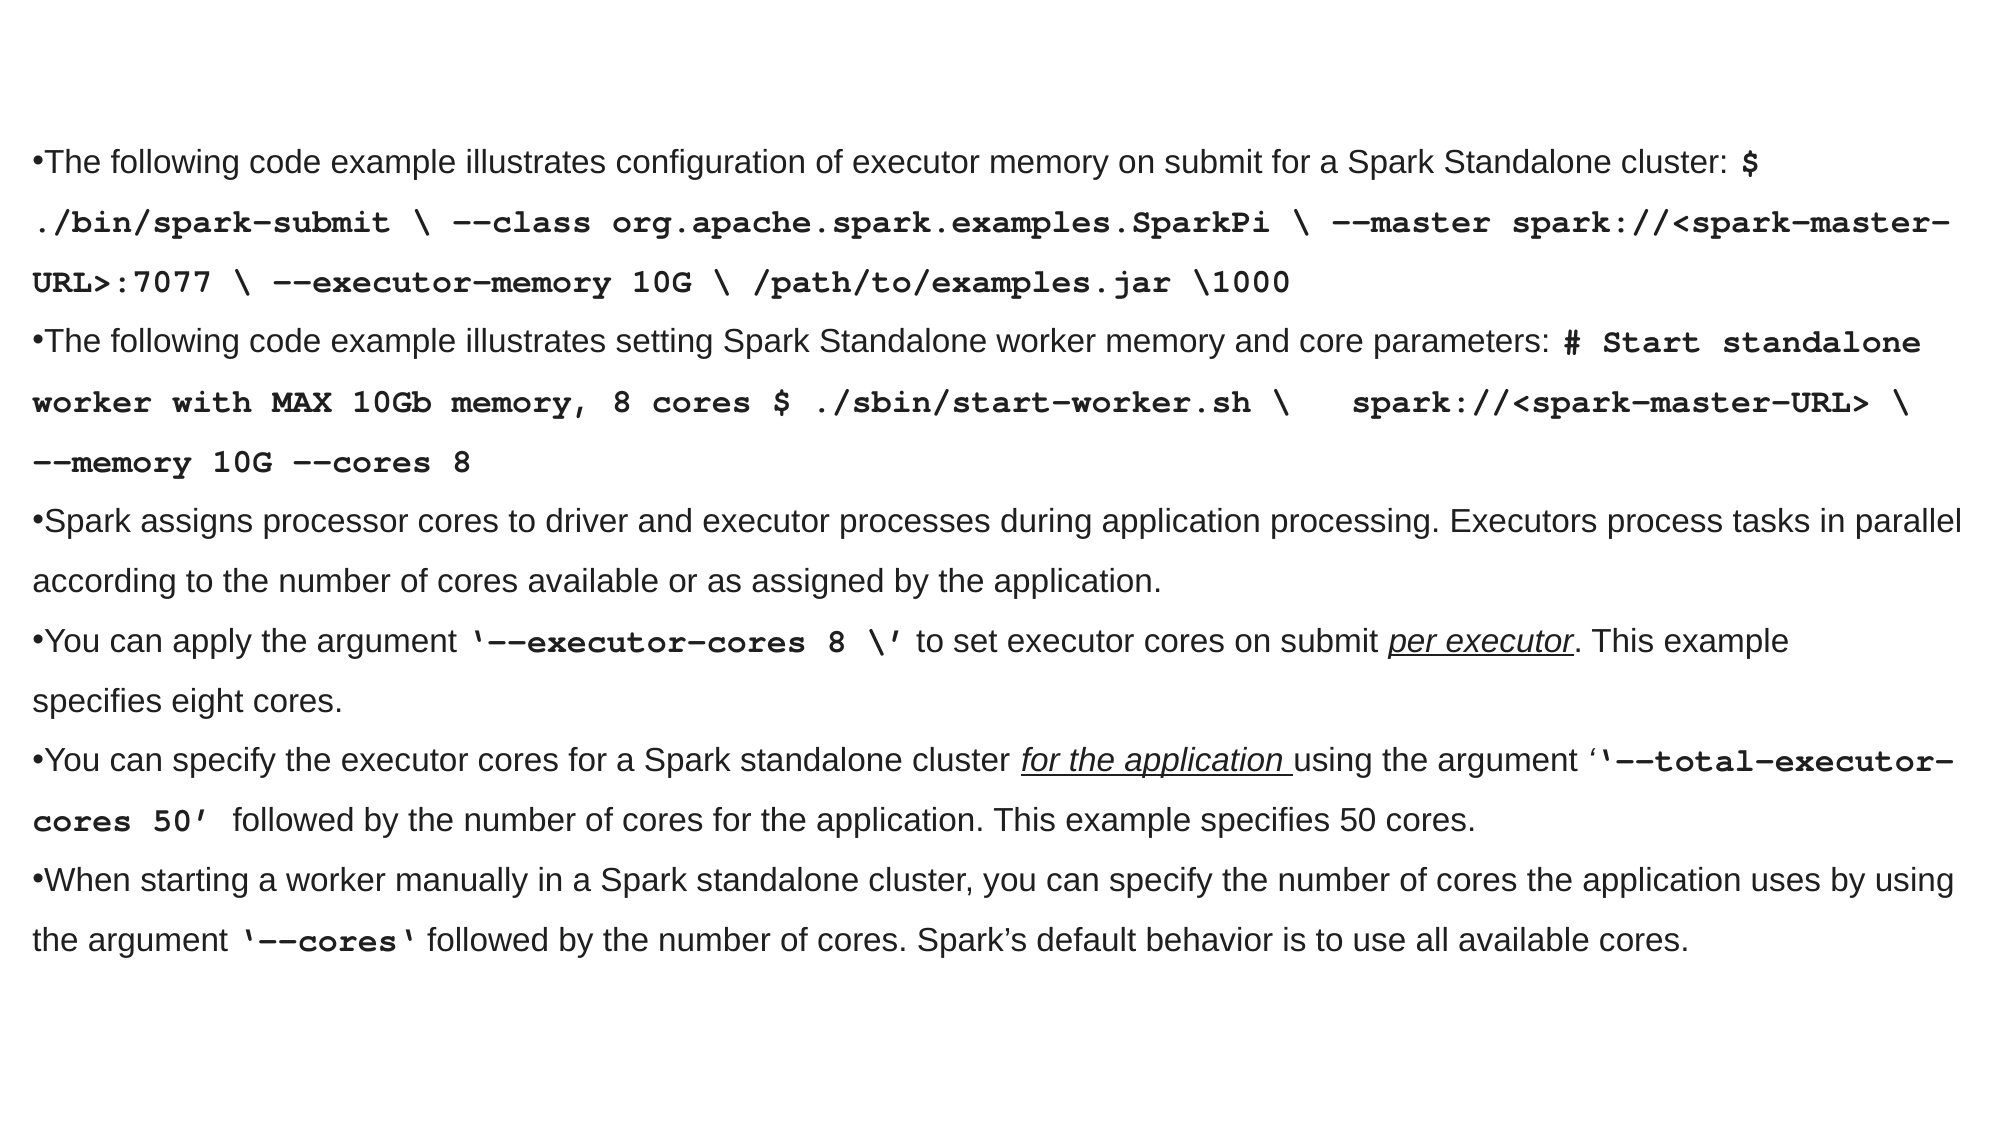

The following code example illustrates configuration of executor memory on submit for a Spark Standalone cluster: $ ./bin/spark-submit \ --class org.apache.spark.examples.SparkPi \ --master spark://<spark-master-URL>:7077 \ --executor-memory 10G \ /path/to/examples.jar \1000
The following code example illustrates setting Spark Standalone worker memory and core parameters: # Start standalone worker with MAX 10Gb memory, 8 cores $ ./sbin/start-worker.sh \   spark://<spark-master-URL> \ –-memory 10G –-cores 8
Spark assigns processor cores to driver and executor processes during application processing. Executors process tasks in parallel according to the number of cores available or as assigned by the application.
You can apply the argument ‘--executor-cores 8 \’ to set executor cores on submit per executor. This example specifies eight cores.
You can specify the executor cores for a Spark standalone cluster for the application using the argument ‘‘--total-executor-cores 50’ followed by the number of cores for the application. This example specifies 50 cores.
When starting a worker manually in a Spark standalone cluster, you can specify the number of cores the application uses by using the argument ‘--cores‘ followed by the number of cores. Spark’s default behavior is to use all available cores.